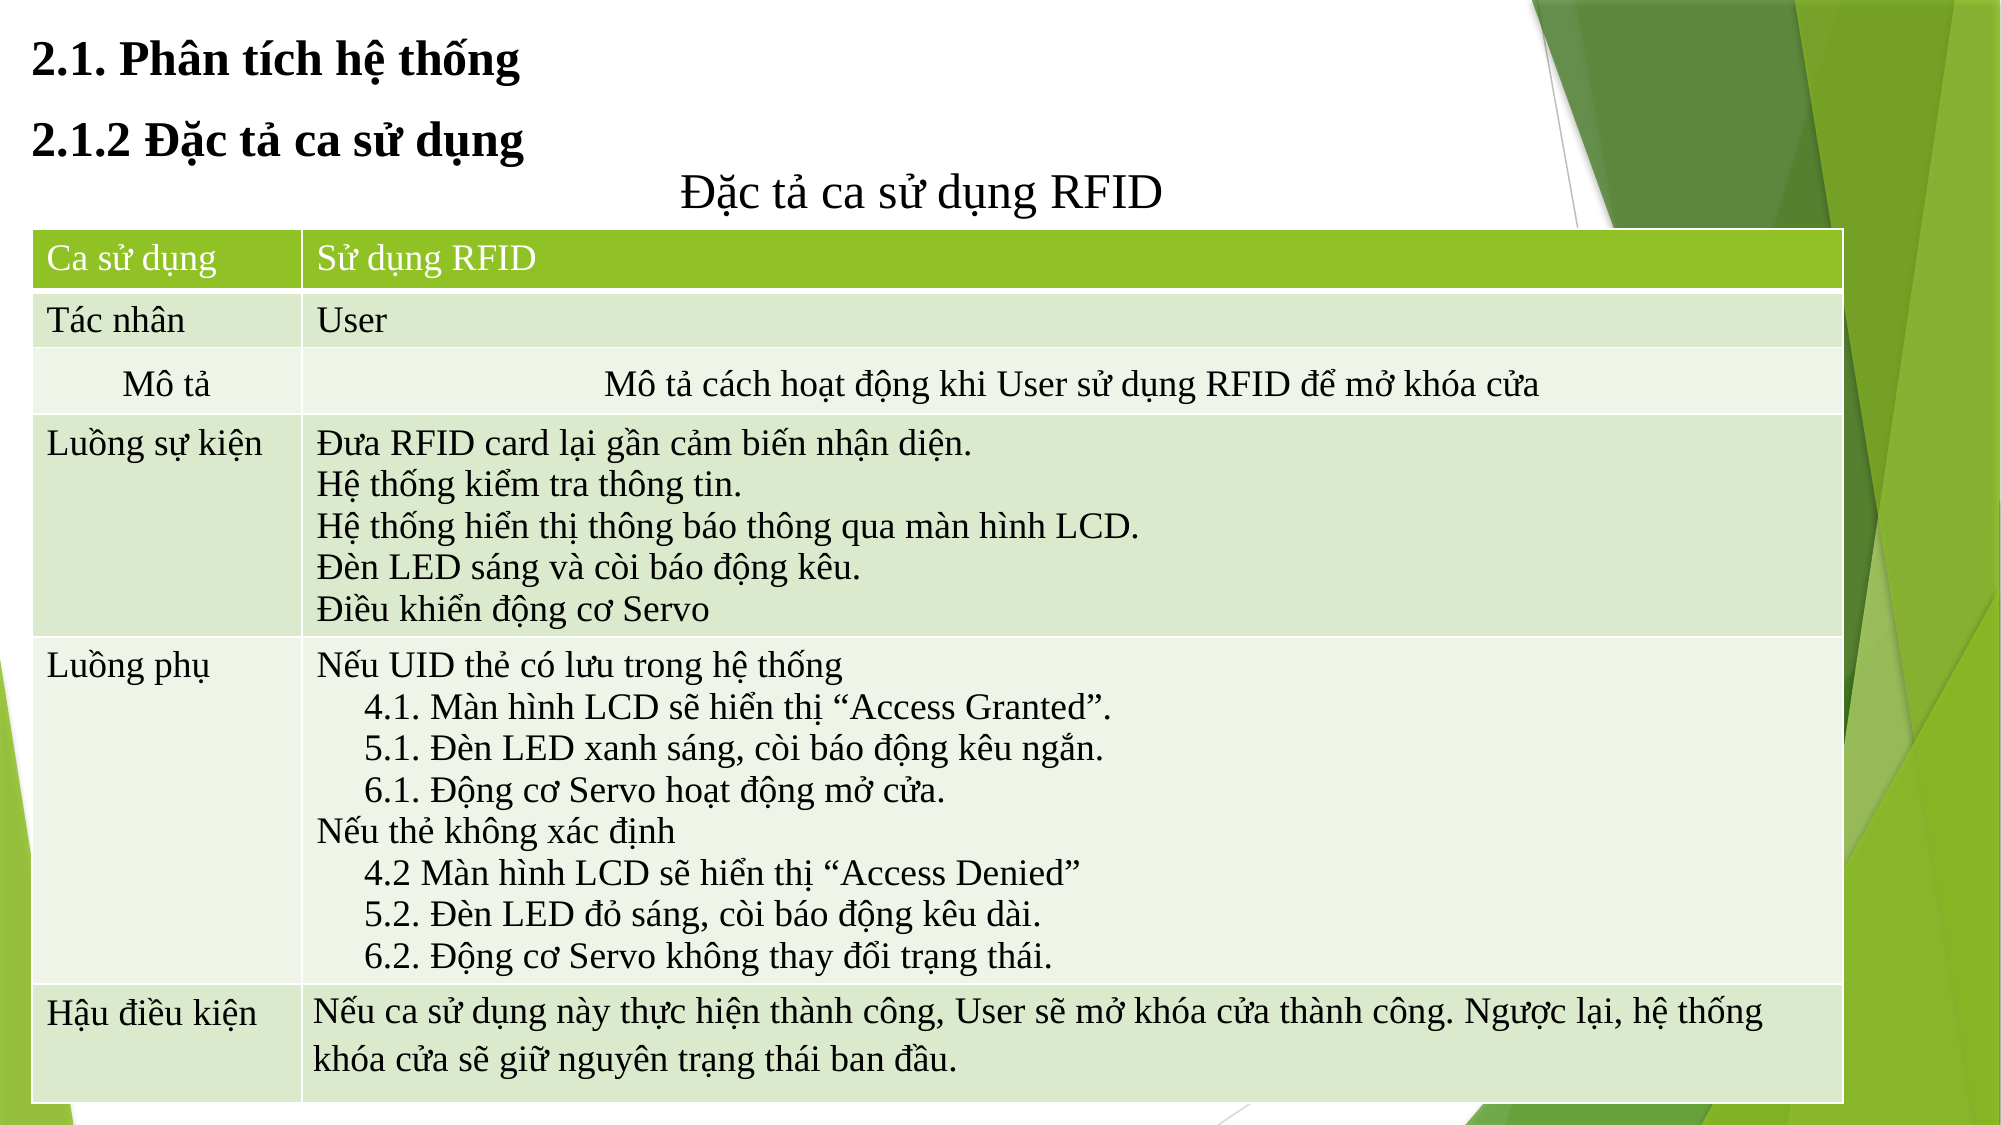

2.1. Phân tích hệ thống
2.1.2 Đặc tả ca sử dụng

# Đặc tả ca sử dụng RFID
| Ca sử dụng | Sử dụng RFID |
| --- | --- |
| Tác nhân | User |
| Mô tả | Mô tả cách hoạt động khi User sử dụng RFID để mở khóa cửa |
| Luồng sự kiện | Đưa RFID card lại gần cảm biến nhận diện. Hệ thống kiểm tra thông tin. Hệ thống hiển thị thông báo thông qua màn hình LCD. Đèn LED sáng và còi báo động kêu. Điều khiển động cơ Servo |
| Luồng phụ | Nếu UID thẻ có lưu trong hệ thống 4.1. Màn hình LCD sẽ hiển thị “Access Granted”. 5.1. Đèn LED xanh sáng, còi báo động kêu ngắn. 6.1. Động cơ Servo hoạt động mở cửa. Nếu thẻ không xác định 4.2 Màn hình LCD sẽ hiển thị “Access Denied” 5.2. Đèn LED đỏ sáng, còi báo động kêu dài. 6.2. Động cơ Servo không thay đổi trạng thái. |
| Hậu điều kiện | Nếu ca sử dụng này thực hiện thành công, User sẽ mở khóa cửa thành công. Ngược lại, hệ thống khóa cửa sẽ giữ nguyên trạng thái ban đầu. |